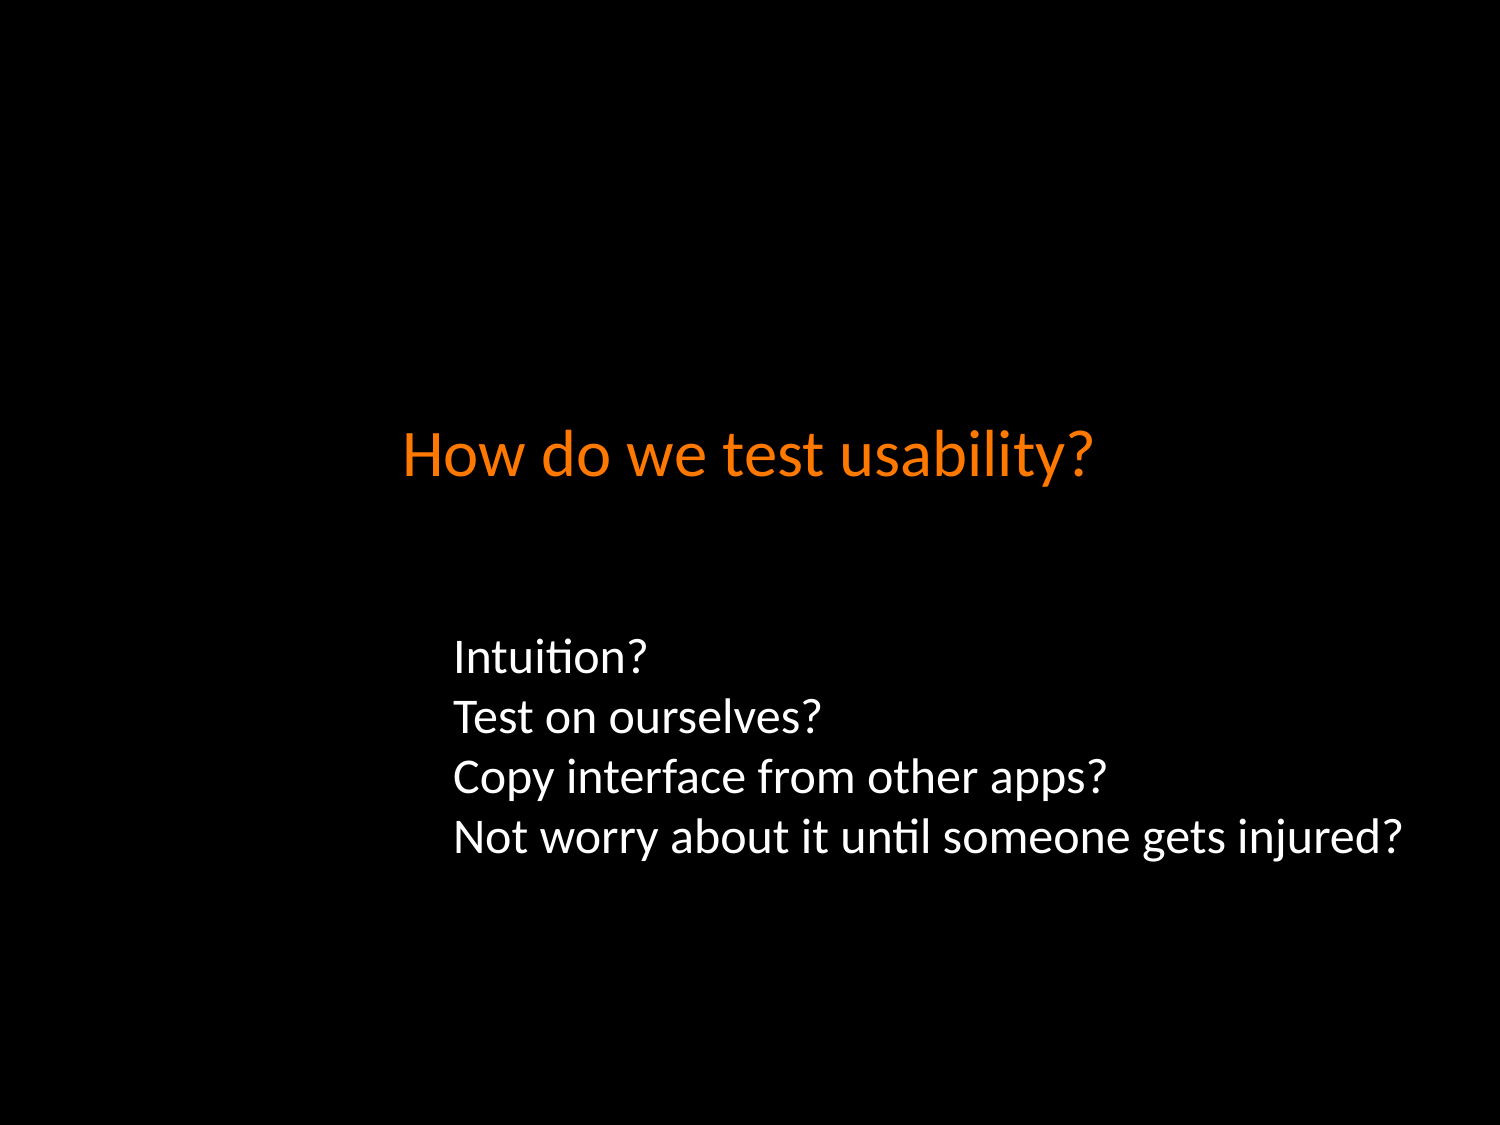

How do we test usability?
Intuition?
Test on ourselves?
Copy interface from other apps?
Not worry about it until someone gets injured?